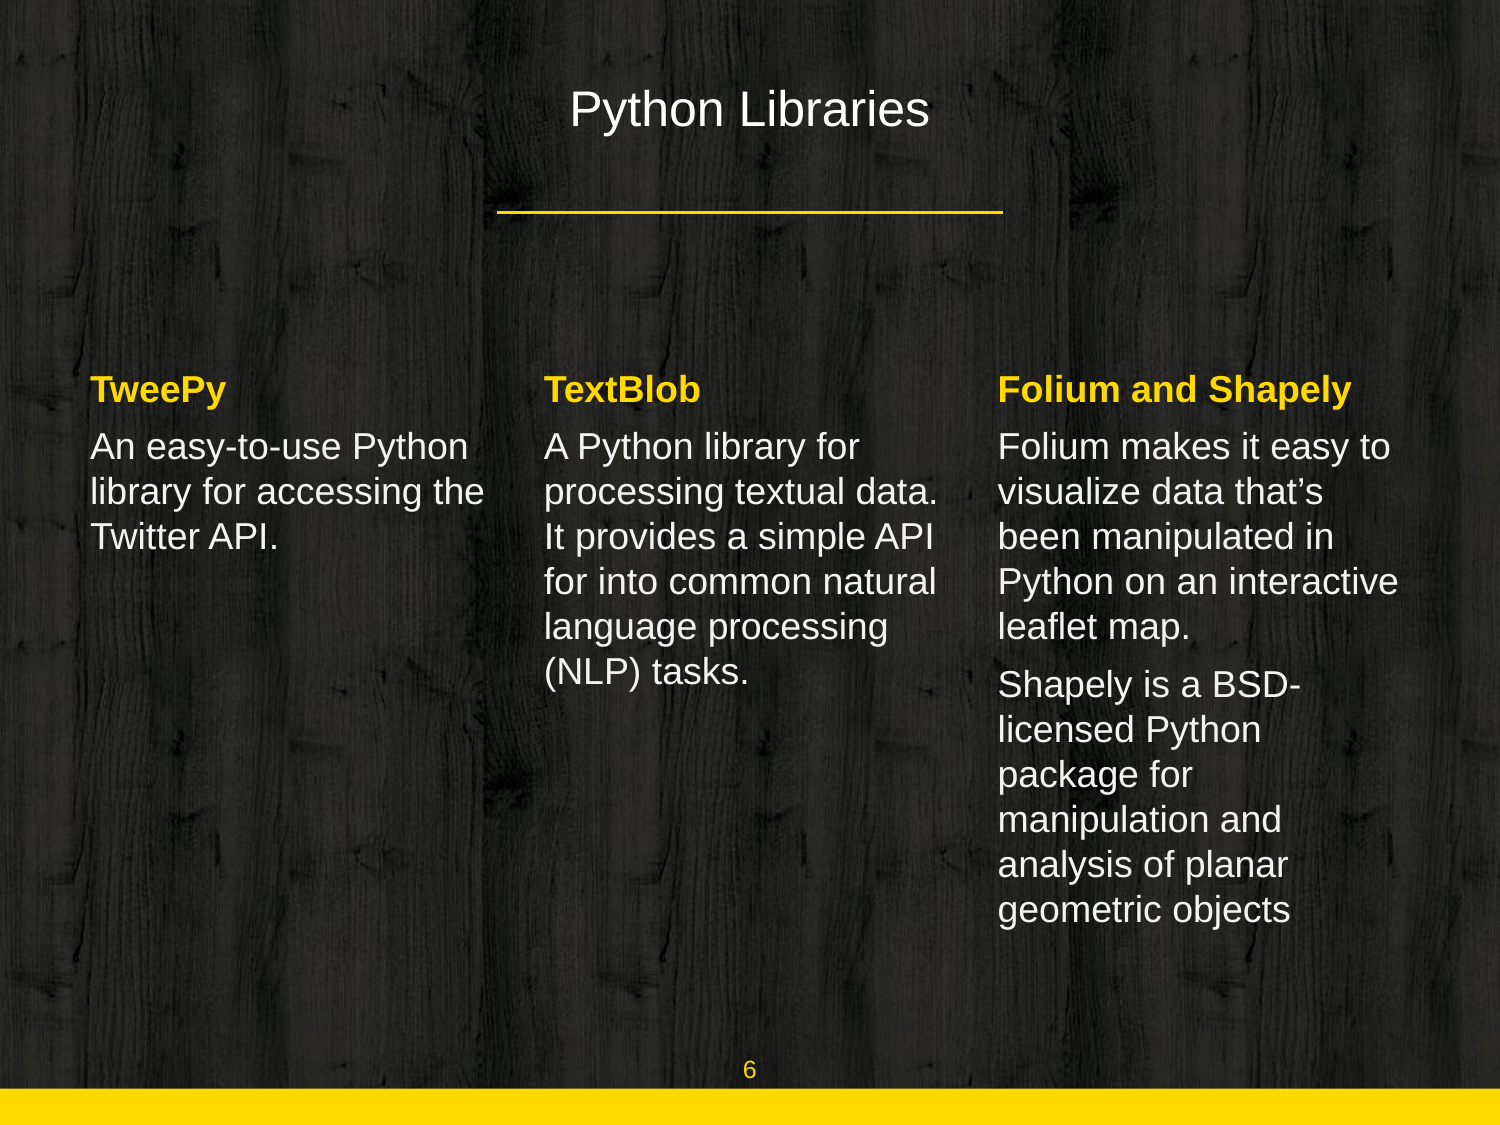

# Python Libraries
TweePy
An easy-to-use Python library for accessing the Twitter API.
TextBlob
A Python library for processing textual data. It provides a simple API for into common natural language processing (NLP) tasks.
Folium and Shapely
Folium makes it easy to visualize data that’s been manipulated in Python on an interactive leaflet map.
Shapely is a BSD-licensed Python package for manipulation and analysis of planar geometric objects

6